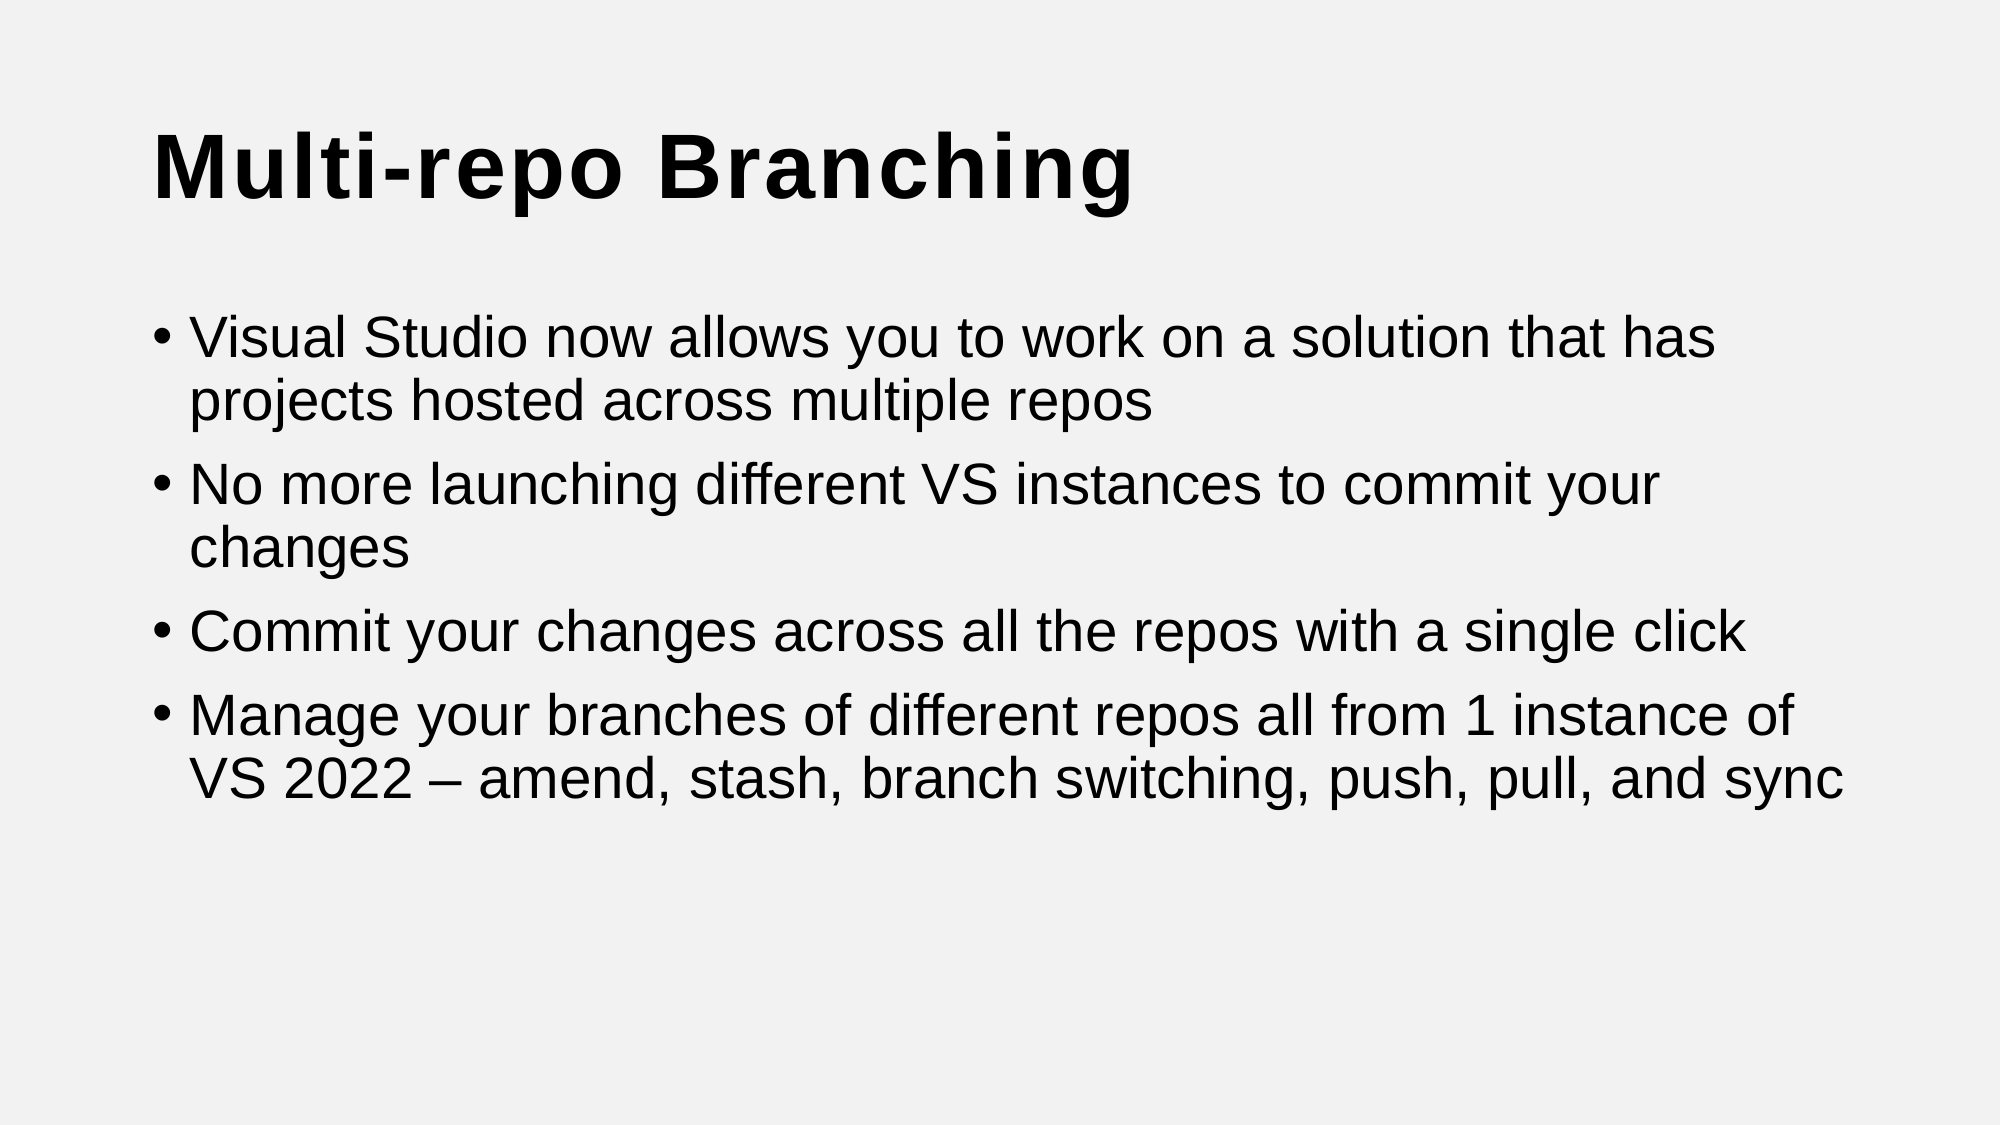

# Multi-repo Branching
Visual Studio now allows you to work on a solution that has projects hosted across multiple repos
No more launching different VS instances to commit your changes
Commit your changes across all the repos with a single click
Manage your branches of different repos all from 1 instance of VS 2022 – amend, stash, branch switching, push, pull, and sync